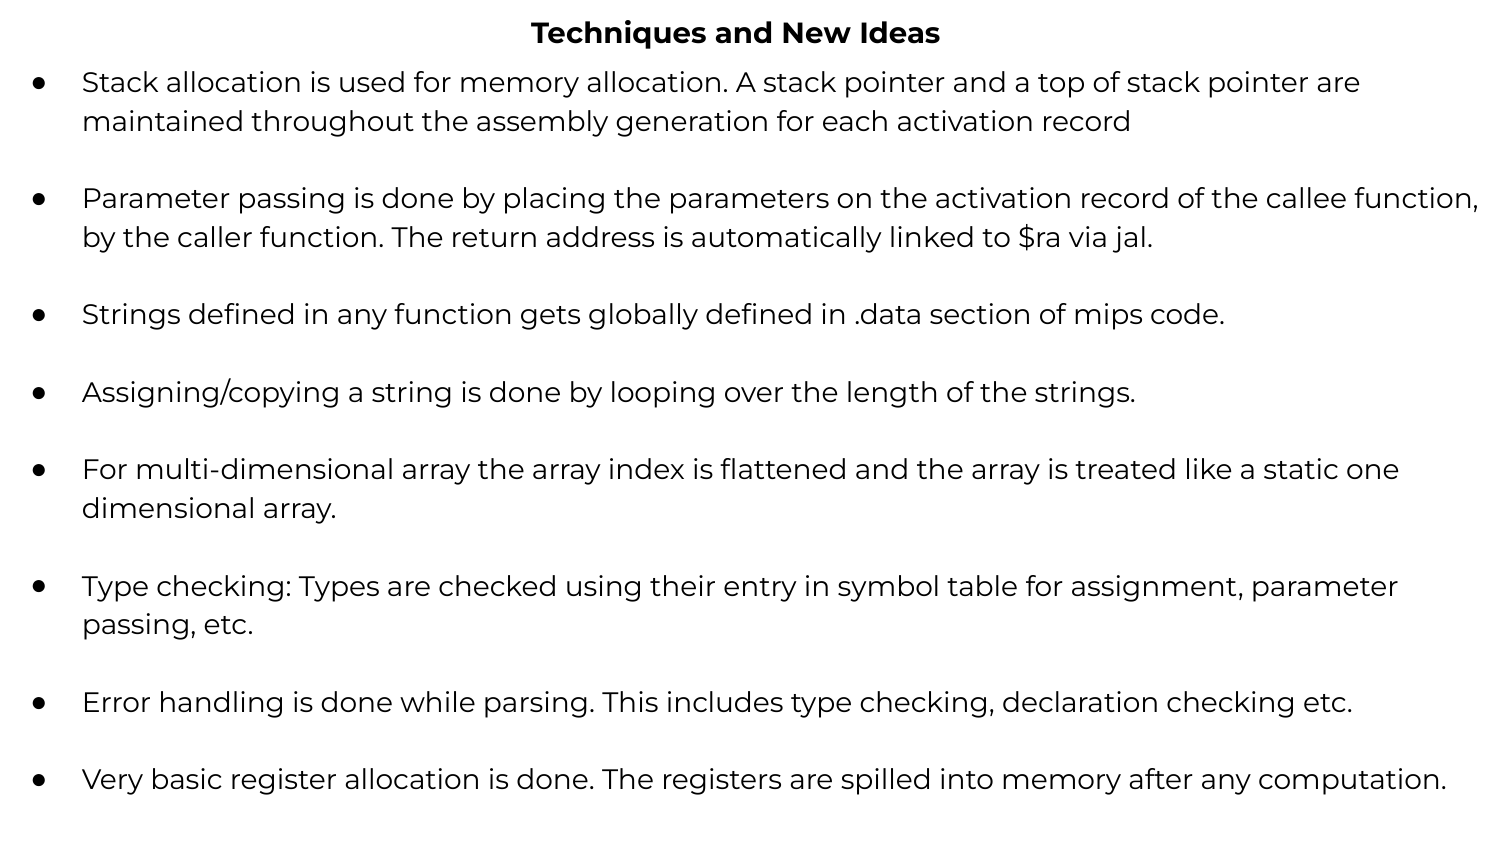

Techniques and New Ideas
Stack allocation is used for memory allocation. A stack pointer and a top of stack pointer are maintained throughout the assembly generation for each activation record

Parameter passing is done by placing the parameters on the activation record of the callee function, by the caller function. The return address is automatically linked to $ra via jal.

Strings defined in any function gets globally defined in .data section of mips code.

Assigning/copying a string is done by looping over the length of the strings.

For multi-dimensional array the array index is flattened and the array is treated like a static one dimensional array.

Type checking: Types are checked using their entry in symbol table for assignment, parameter passing, etc.

Error handling is done while parsing. This includes type checking, declaration checking etc.

Very basic register allocation is done. The registers are spilled into memory after any computation.